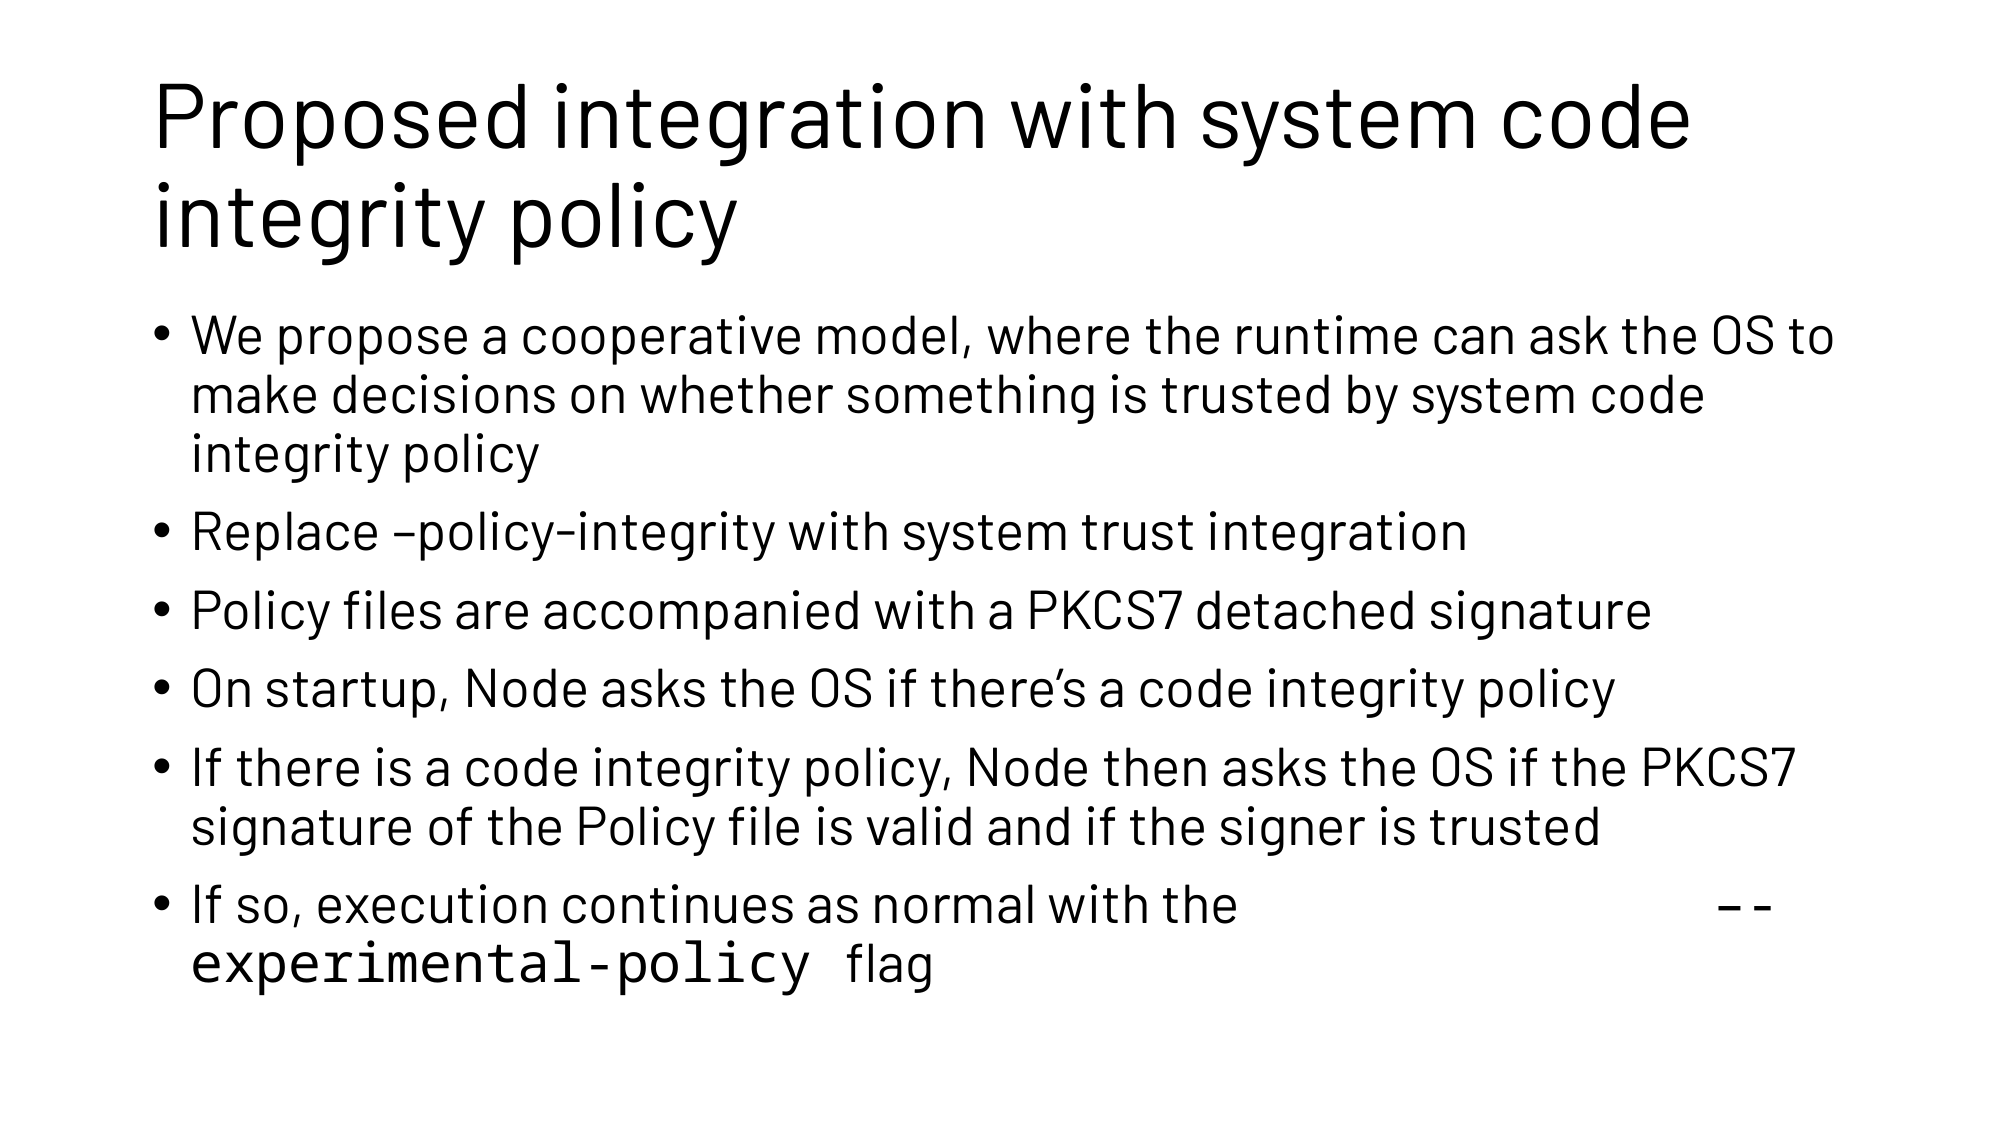

# Proposed integration with system code integrity policy
We propose a cooperative model, where the runtime can ask the OS to make decisions on whether something is trusted by system code integrity policy
Replace –policy-integrity with system trust integration
Policy files are accompanied with a PKCS7 detached signature
On startup, Node asks the OS if there’s a code integrity policy
If there is a code integrity policy, Node then asks the OS if the PKCS7 signature of the Policy file is valid and if the signer is trusted
If so, execution continues as normal with the                                           –-experimental-policy flag